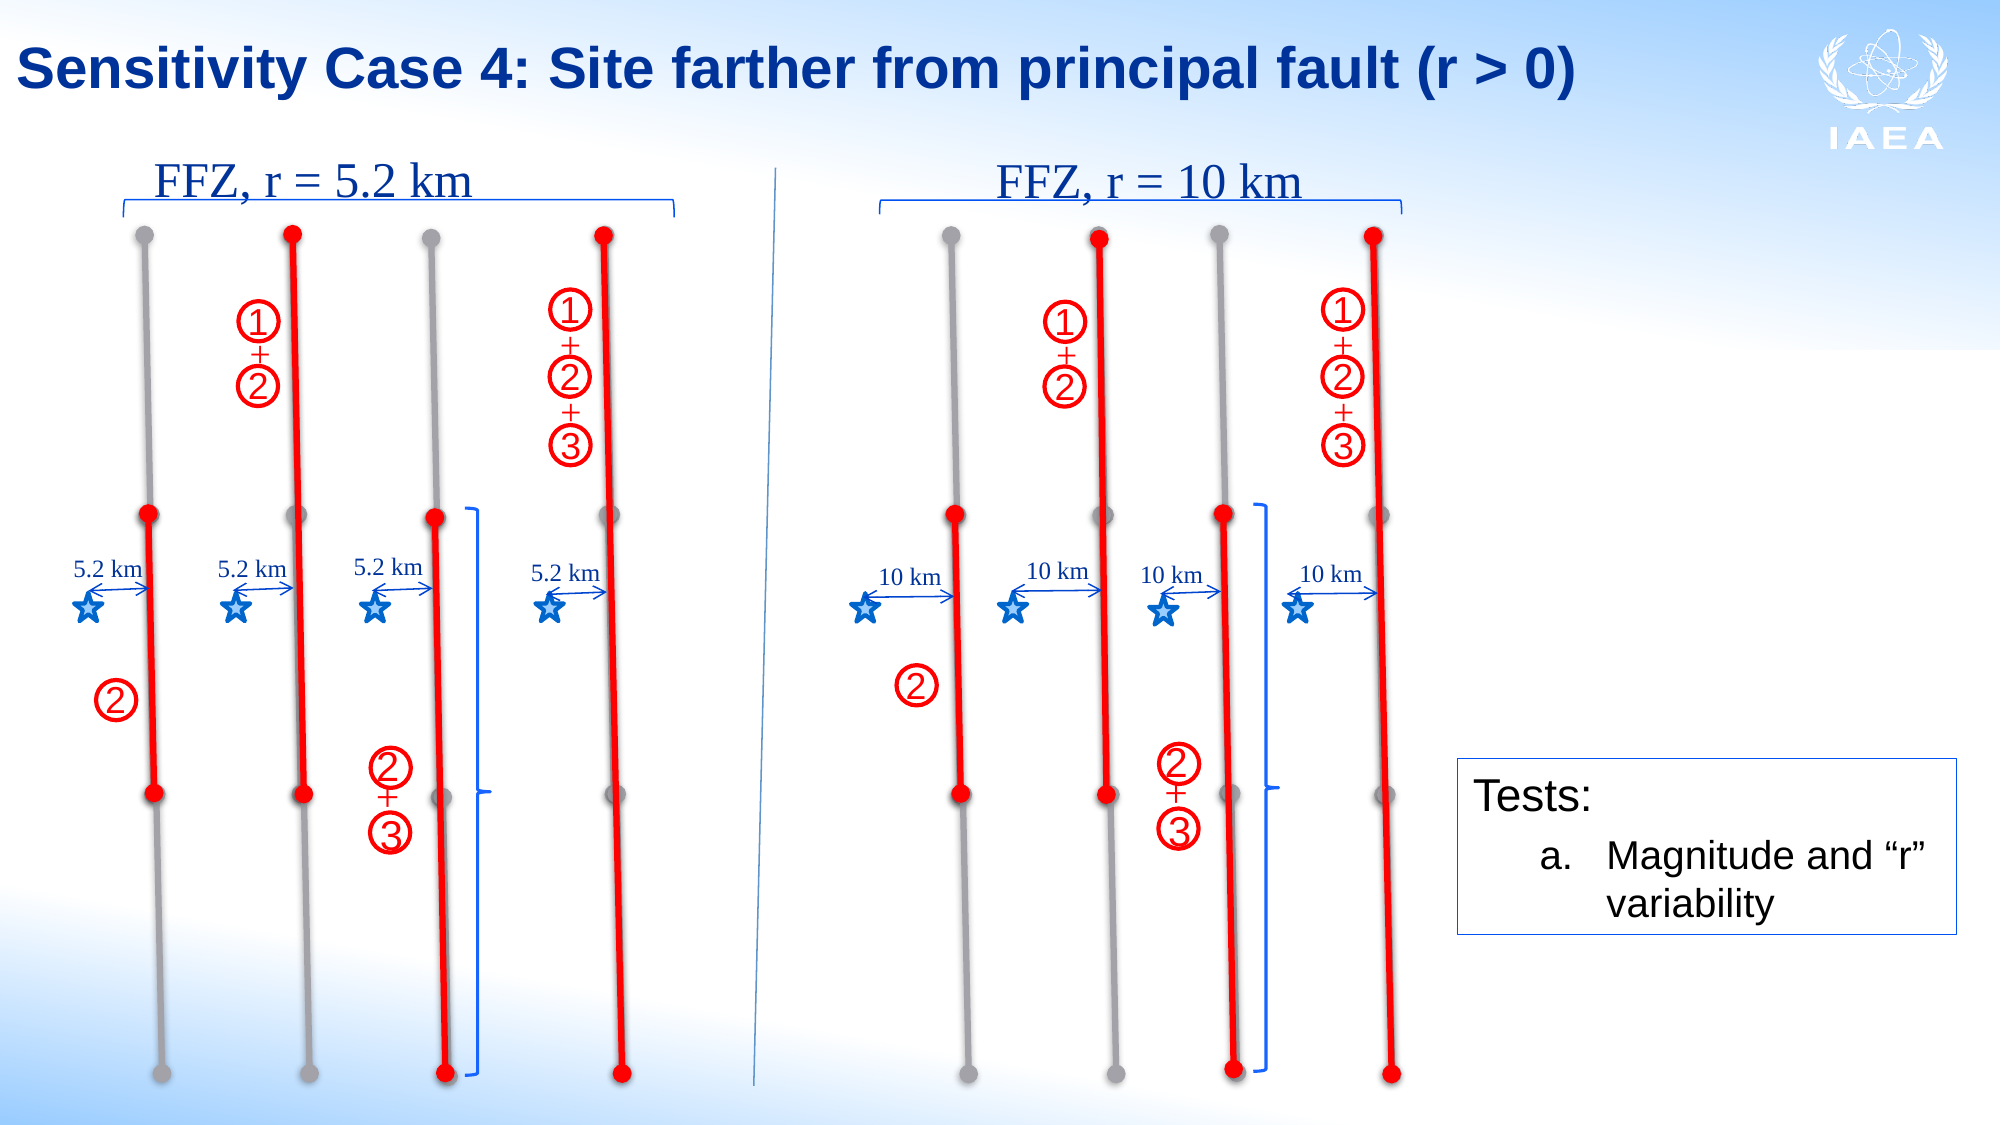

# Sensitivity Case 4: Site farther from principal fault (r > 0)
FFZ, r = 5.2 km
FFZ, r = 10 km
1

1

1

+
2

1

+
2

+
+
2

2

+
+
3

3

5.2 km
5.2 km
5.2 km
10 km
5.2 km
10 km
10 km
10 km

2

2

2

+
3

2

+
3

Tests:
Magnitude and “r” variability